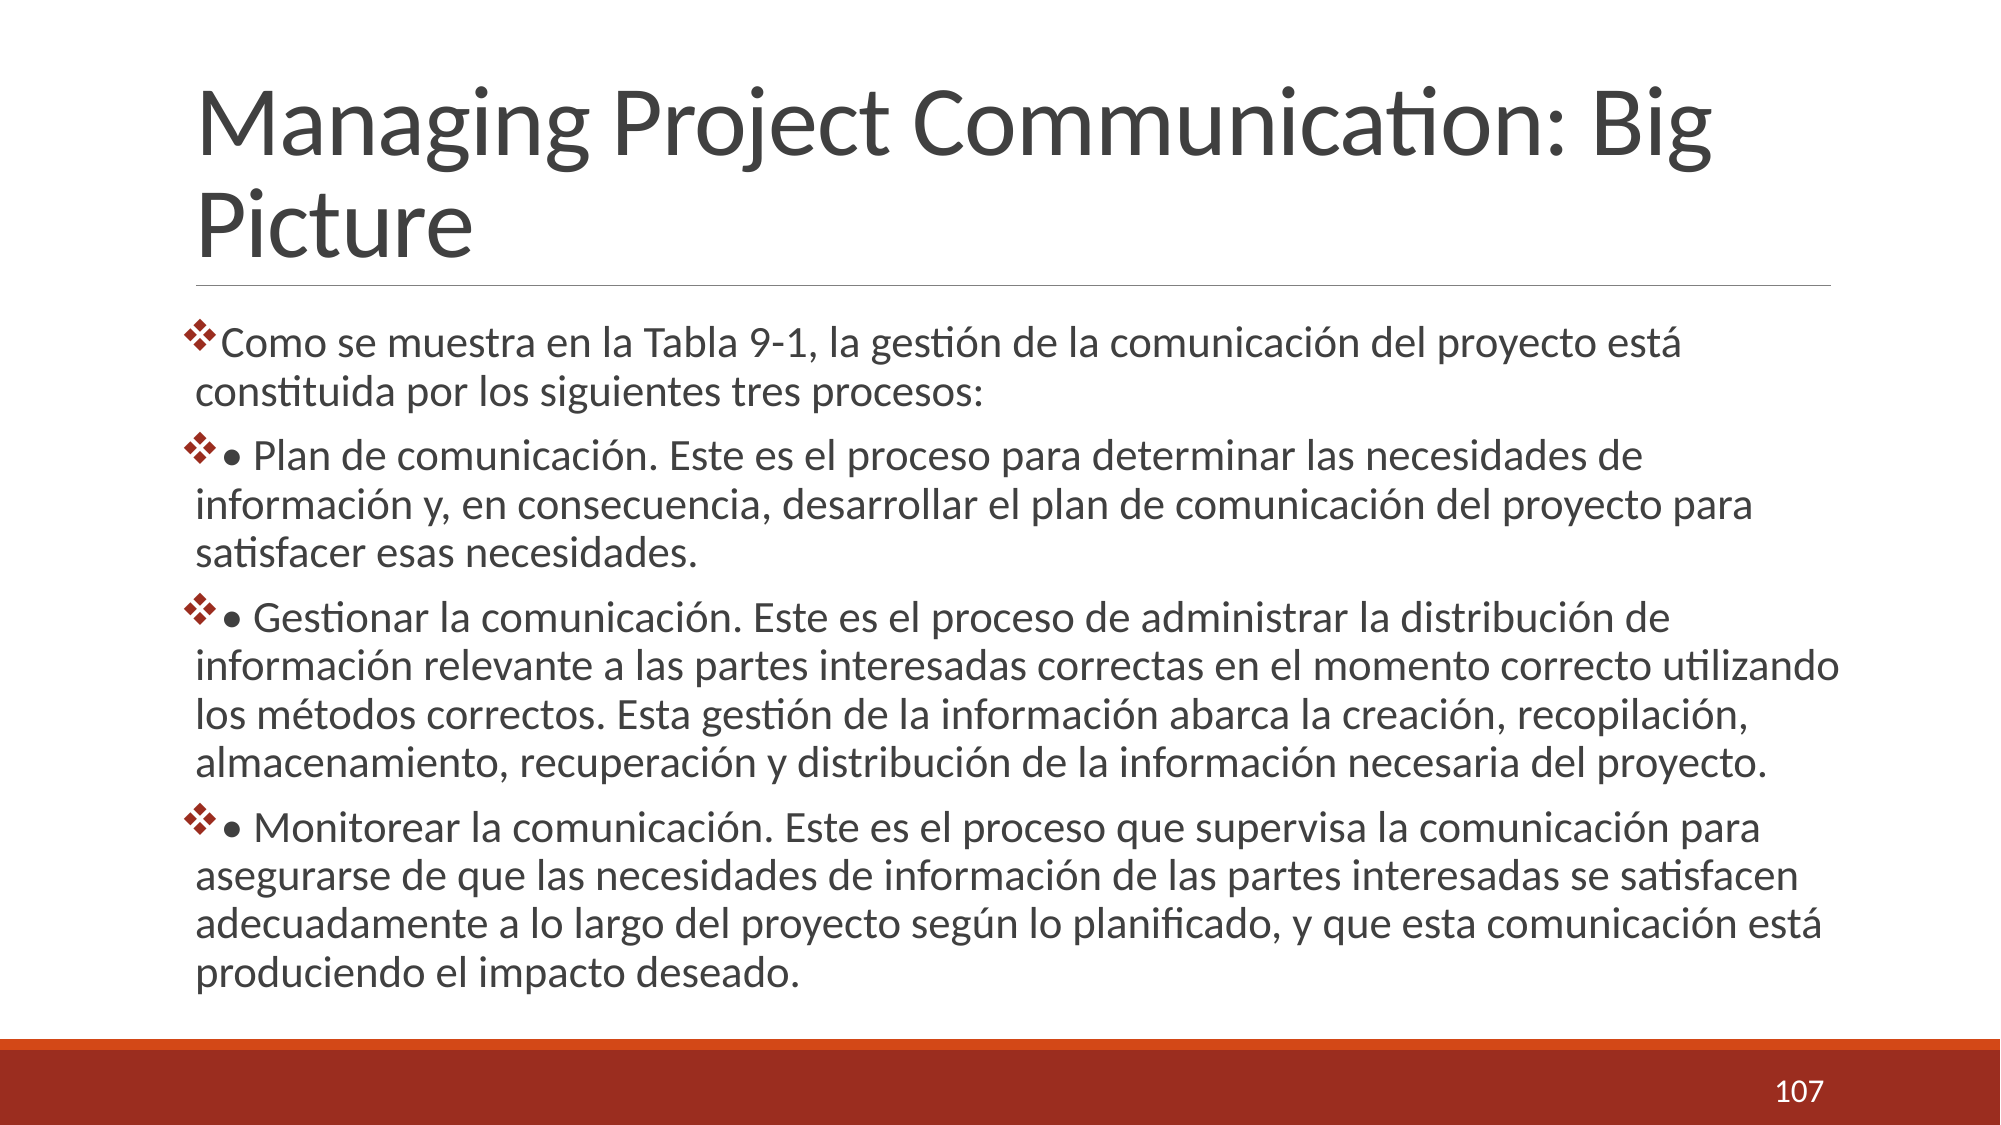

# Managing Project Communication: Big Picture
Como se muestra en la Tabla 9-1, la gestión de la comunicación del proyecto está constituida por los siguientes tres procesos:
• Plan de comunicación. Este es el proceso para determinar las necesidades de información y, en consecuencia, desarrollar el plan de comunicación del proyecto para satisfacer esas necesidades.
• Gestionar la comunicación. Este es el proceso de administrar la distribución de información relevante a las partes interesadas correctas en el momento correcto utilizando los métodos correctos. Esta gestión de la información abarca la creación, recopilación, almacenamiento, recuperación y distribución de la información necesaria del proyecto.
• Monitorear la comunicación. Este es el proceso que supervisa la comunicación para asegurarse de que las necesidades de información de las partes interesadas se satisfacen adecuadamente a lo largo del proyecto según lo planificado, y que esta comunicación está produciendo el impacto deseado.
107